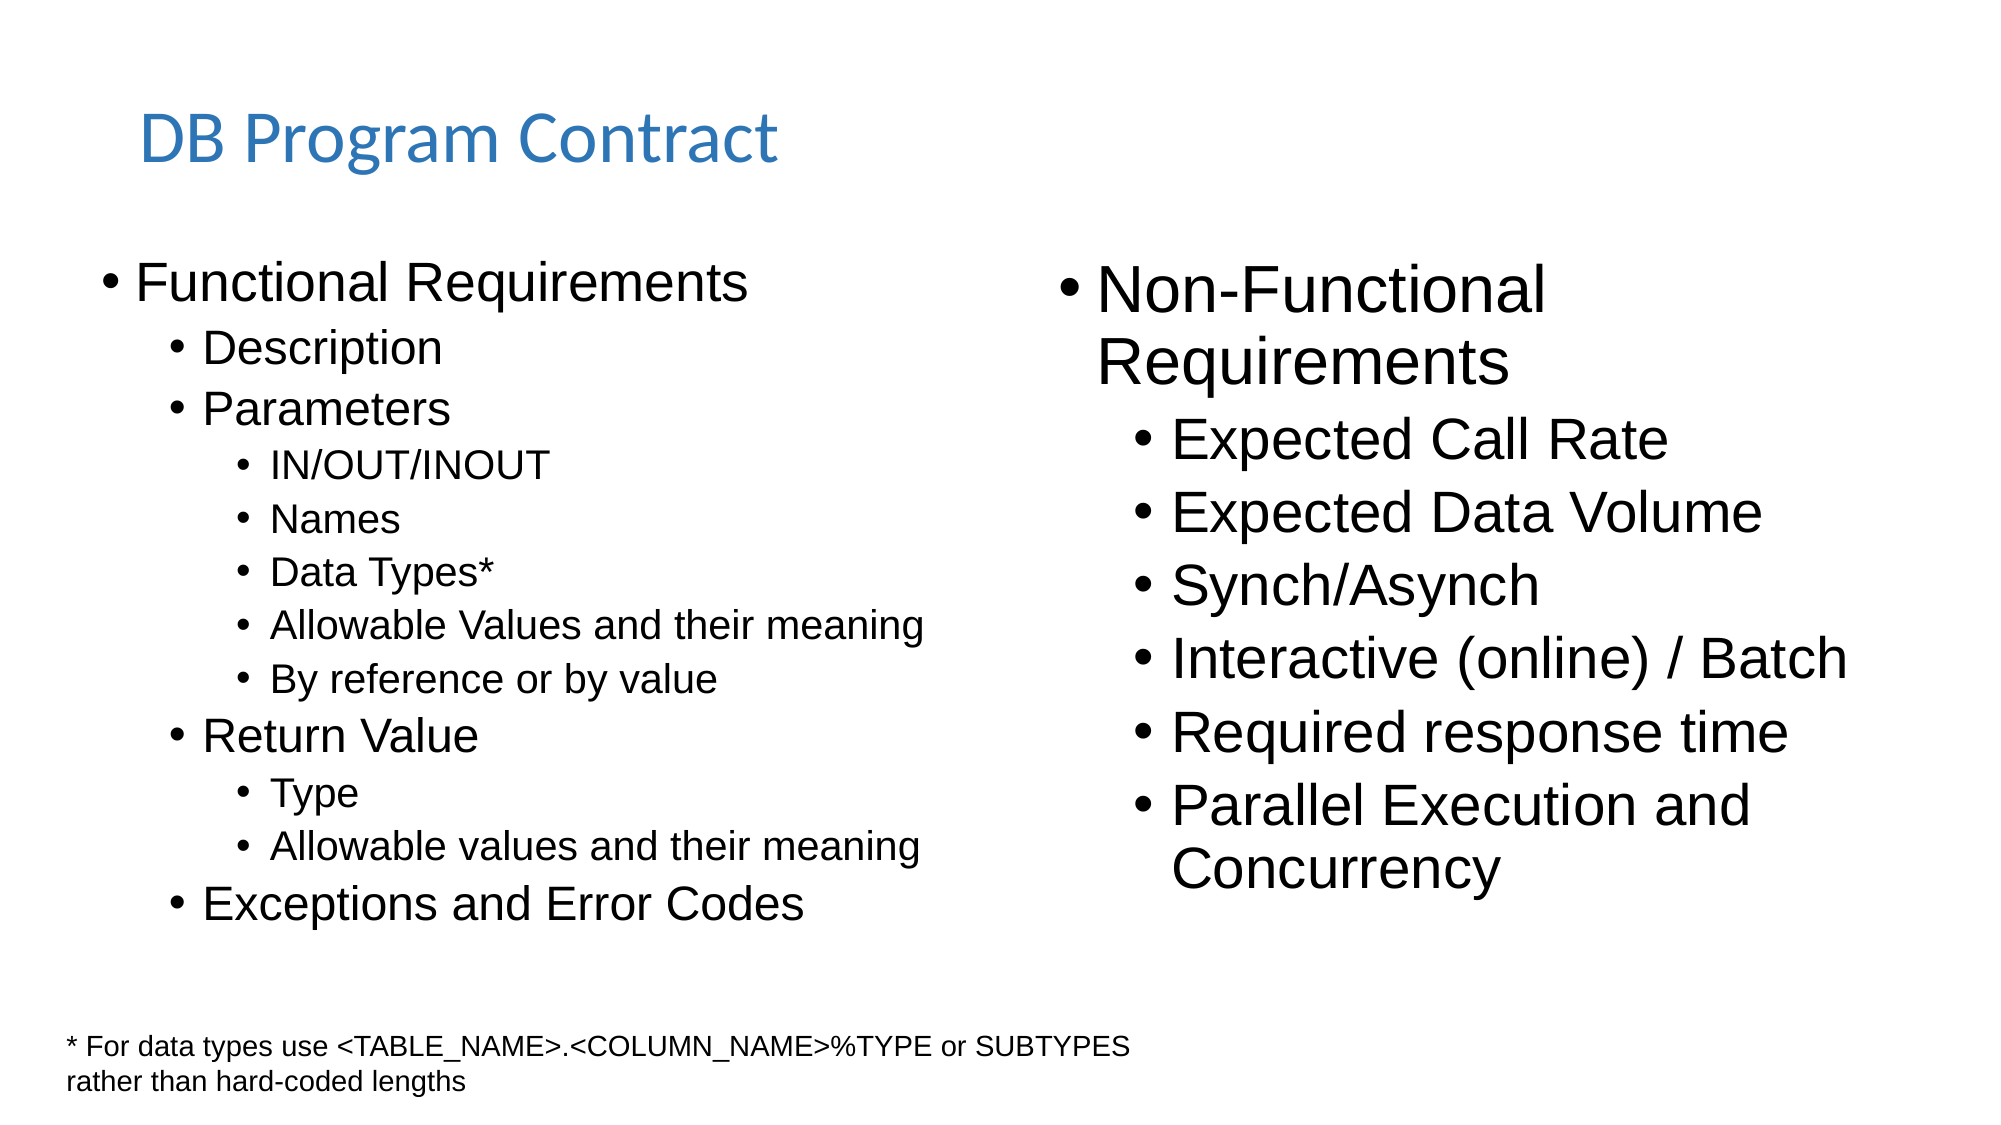

# DB Program Contract
Functional Requirements
Description
Parameters
IN/OUT/INOUT
Names
Data Types*
Allowable Values and their meaning
By reference or by value
Return Value
Type
Allowable values and their meaning
Exceptions and Error Codes
Non-Functional Requirements
Expected Call Rate
Expected Data Volume
Synch/Asynch
Interactive (online) / Batch
Required response time
Parallel Execution and Concurrency

* For data types use <TABLE_NAME>.<COLUMN_NAME>%TYPE or SUBTYPES rather than hard-coded lengths